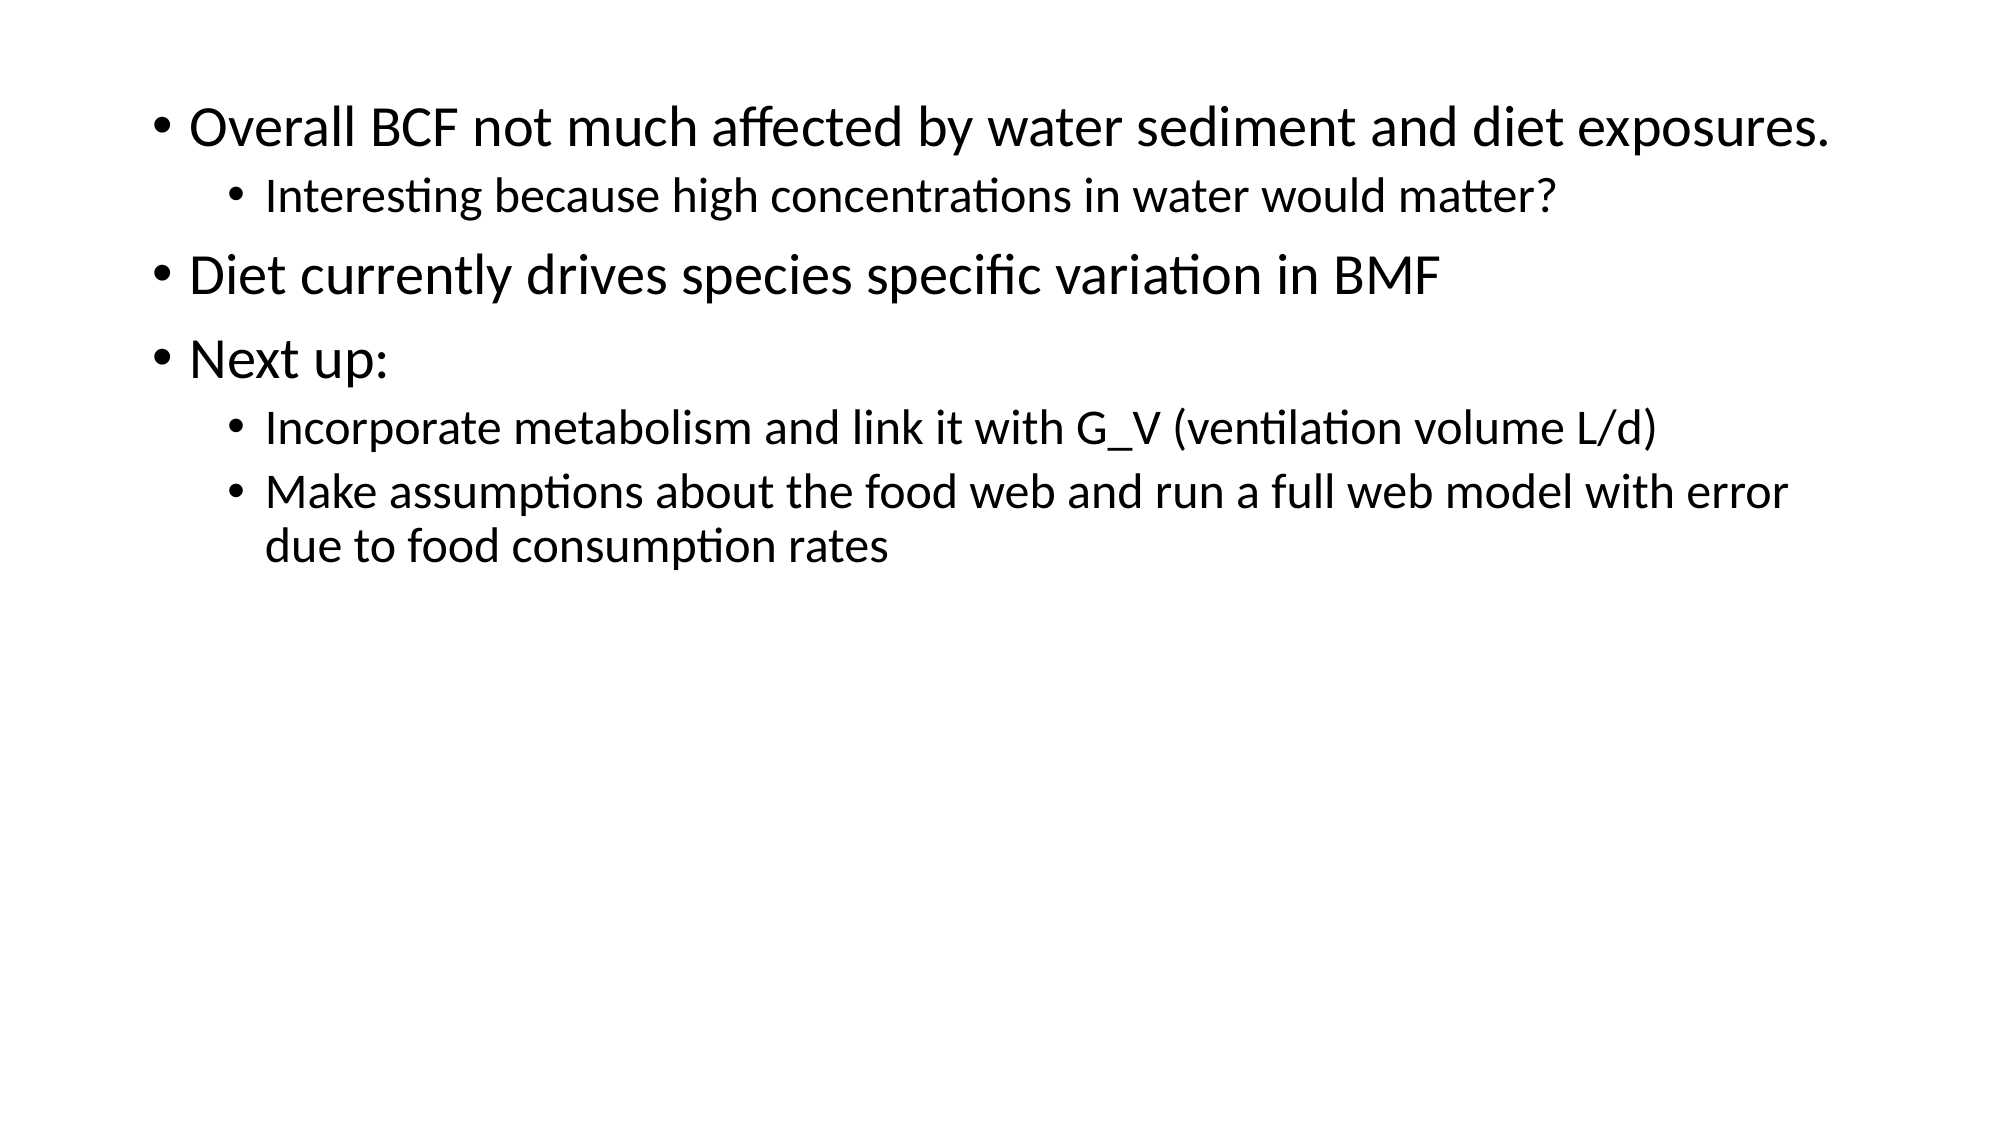

Overall BCF not much affected by water sediment and diet exposures.
Interesting because high concentrations in water would matter?
Diet currently drives species specific variation in BMF
Next up:
Incorporate metabolism and link it with G_V (ventilation volume L/d)
Make assumptions about the food web and run a full web model with error due to food consumption rates